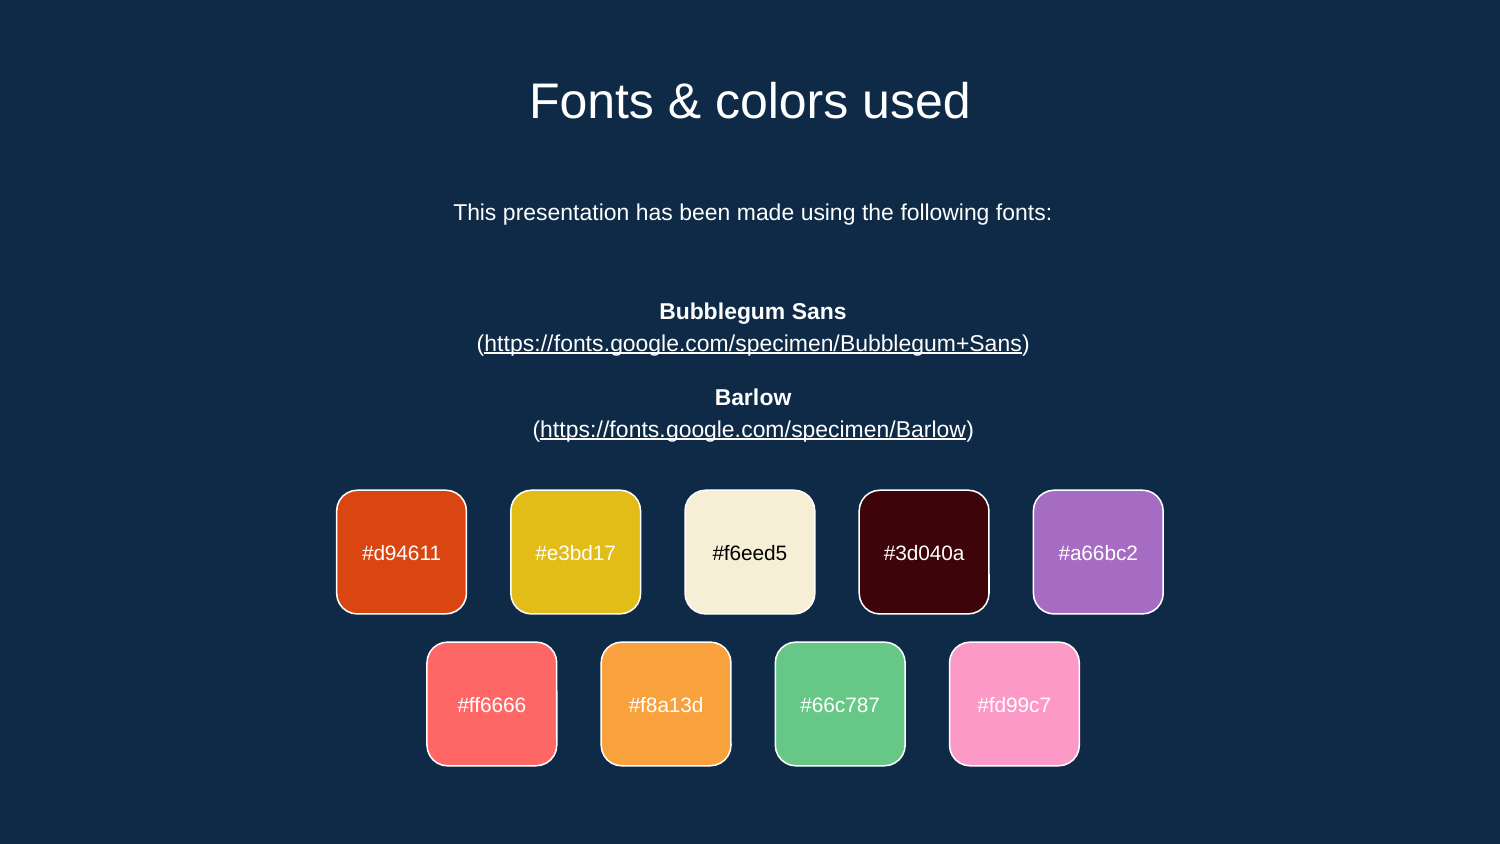

# Fonts & colors used
This presentation has been made using the following fonts:

Bubblegum Sans
(https://fonts.google.com/specimen/Bubblegum+Sans)

Barlow
(https://fonts.google.com/specimen/Barlow)

#d94611
#e3bd17
#f6eed5
#3d040a
#a66bc2

#ff6666
#f8a13d
#66c787
#fd99c7